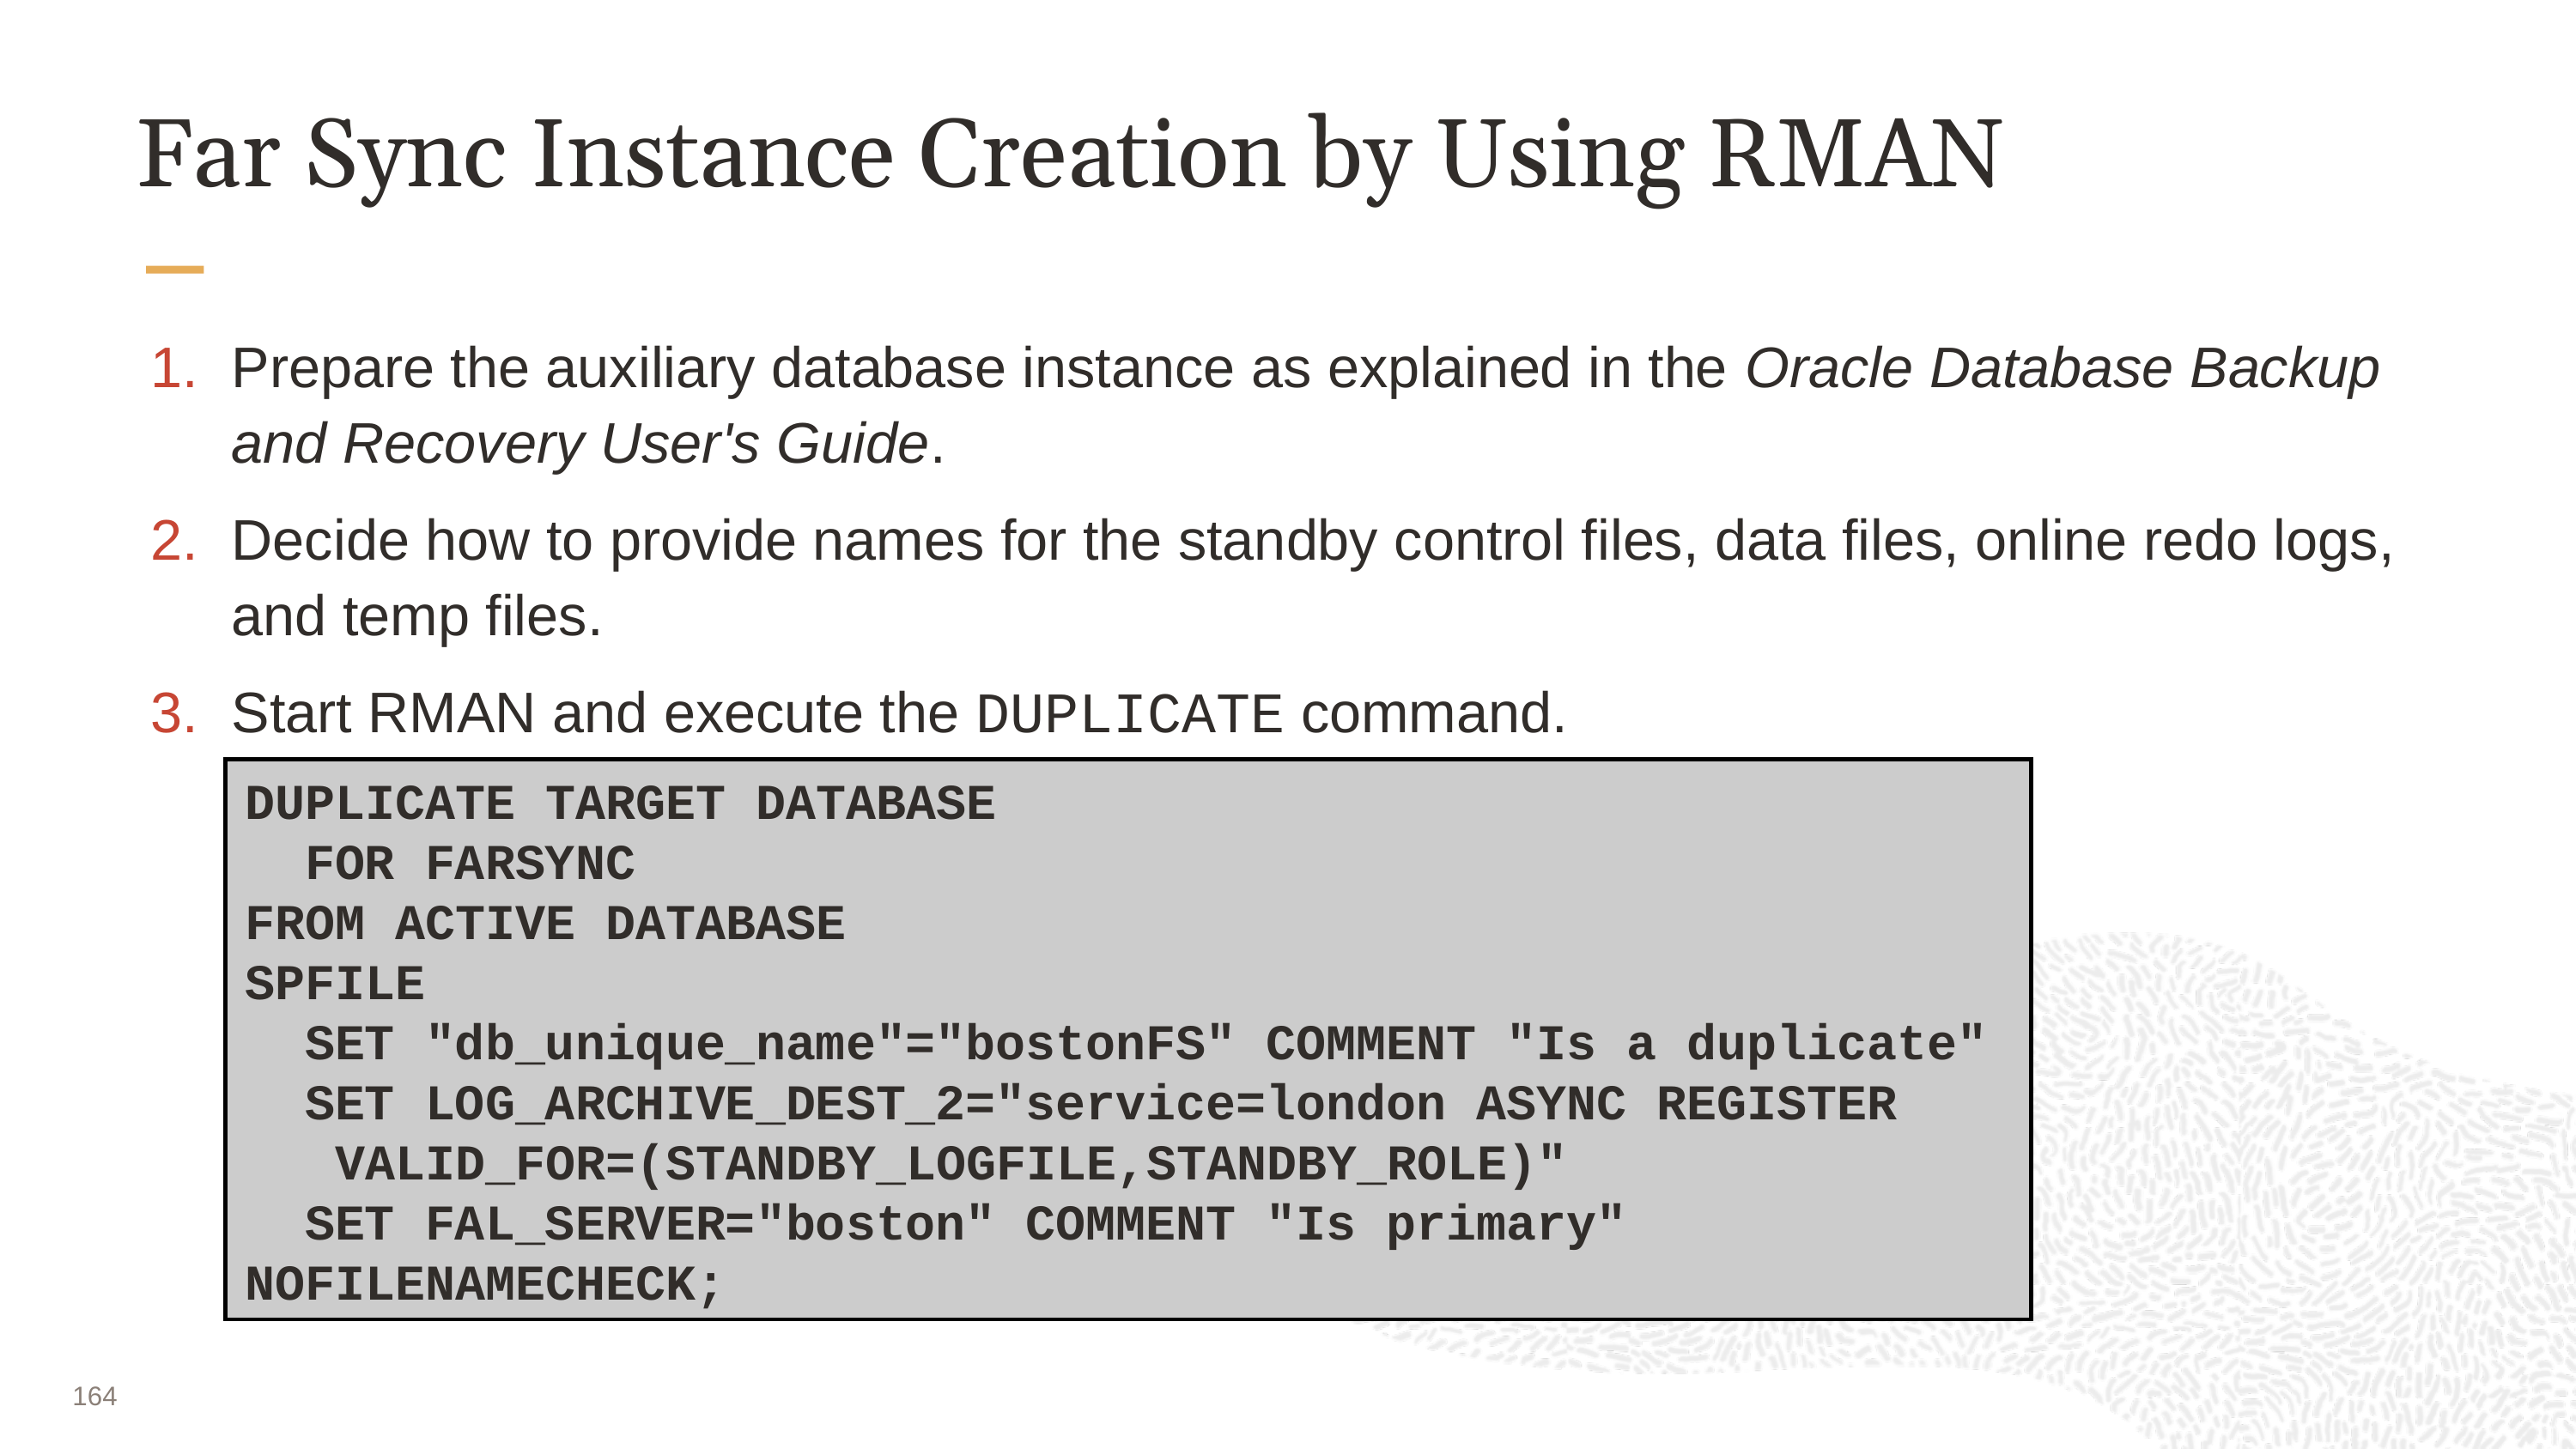

# Far Sync Instance Creation by Using RMAN
Prepare the auxiliary database instance as explained in the Oracle Database Backup and Recovery User's Guide.
Decide how to provide names for the standby control files, data files, online redo logs, and temp files.
Start RMAN and execute the DUPLICATE command.
DUPLICATE TARGET DATABASE
  FOR FARSYNC
FROM ACTIVE DATABASE
SPFILE
  SET "db_unique_name"="bostonFS" COMMENT "Is a duplicate"
  SET LOG_ARCHIVE_DEST_2="service=london ASYNC REGISTER
   VALID_FOR=(STANDBY_LOGFILE,STANDBY_ROLE)"
  SET FAL_SERVER="boston" COMMENT "Is primary"
NOFILENAMECHECK;